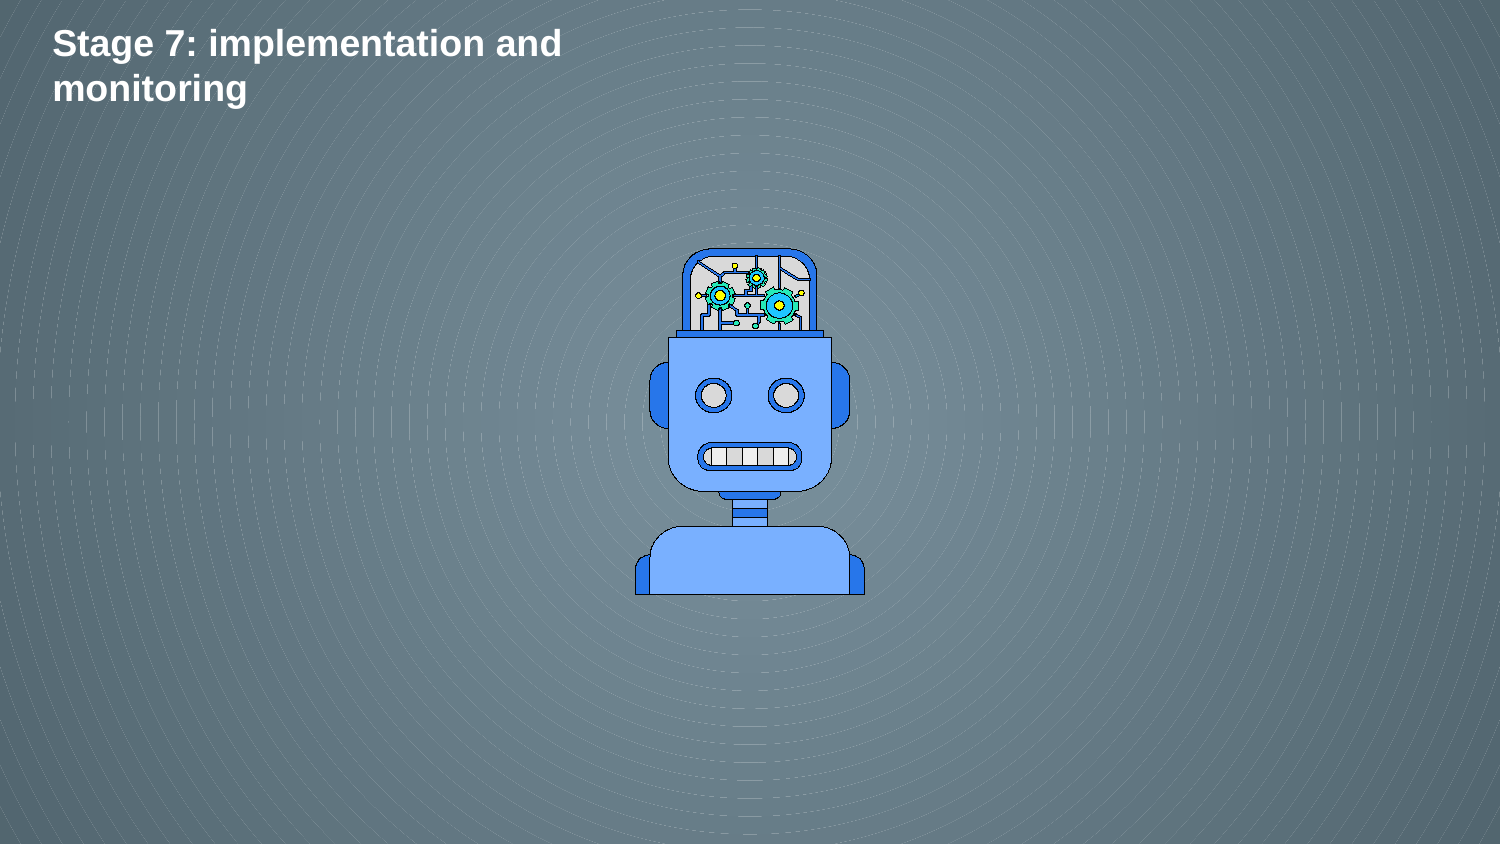

# Report week 2
Stage 7: implementation and monitoring